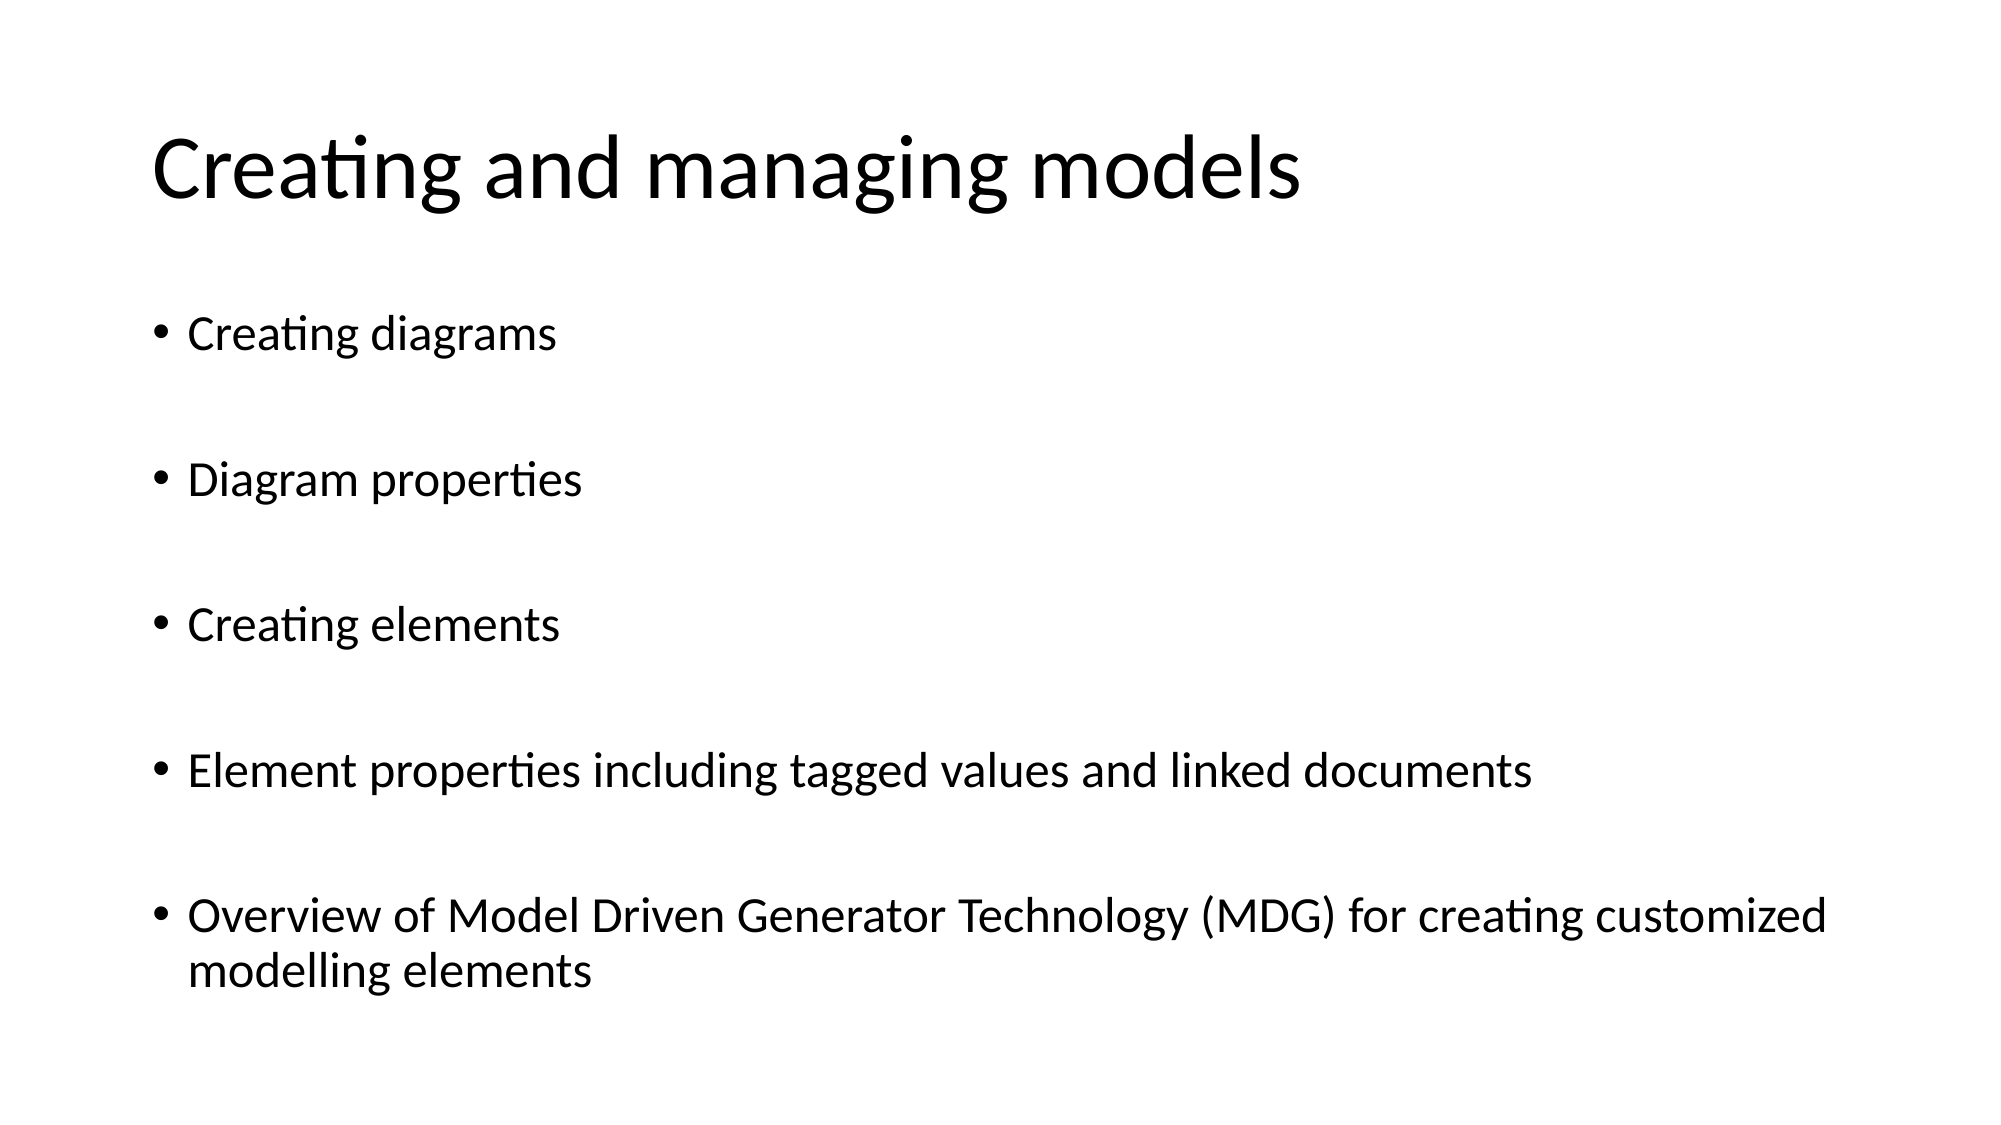

# Creating and managing models
Creating diagrams

Diagram properties

Creating elements

Element properties including tagged values and linked documents

Overview of Model Driven Generator Technology (MDG) for creating customized modelling elements